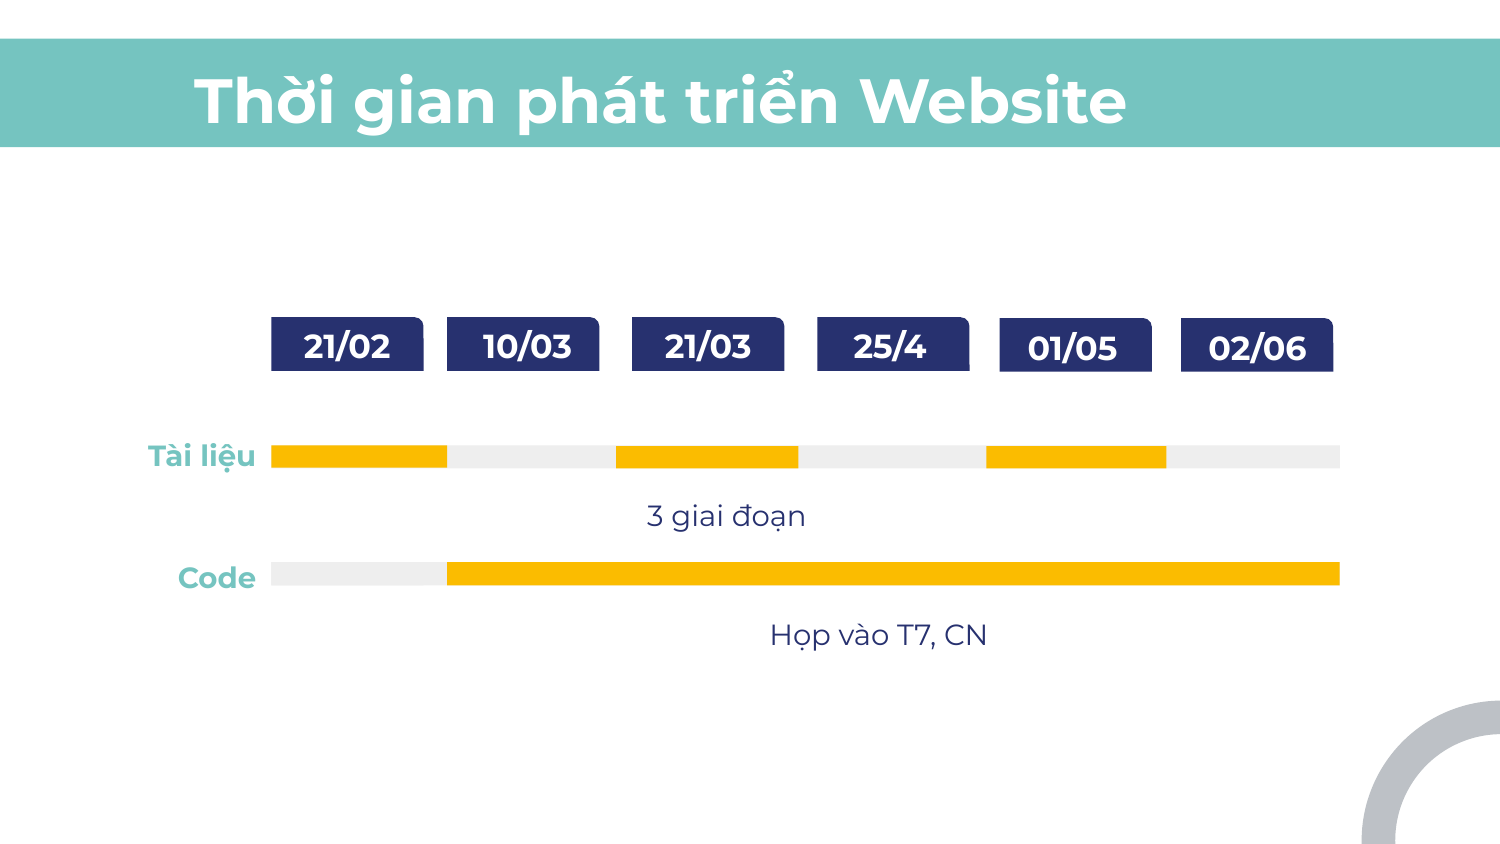

# Thời gian phát triển Website
21/02
10/03
25/4
21/03
01/05
02/06

Tài liệu

3 giai đoạn
Code

Họp vào T7, CN